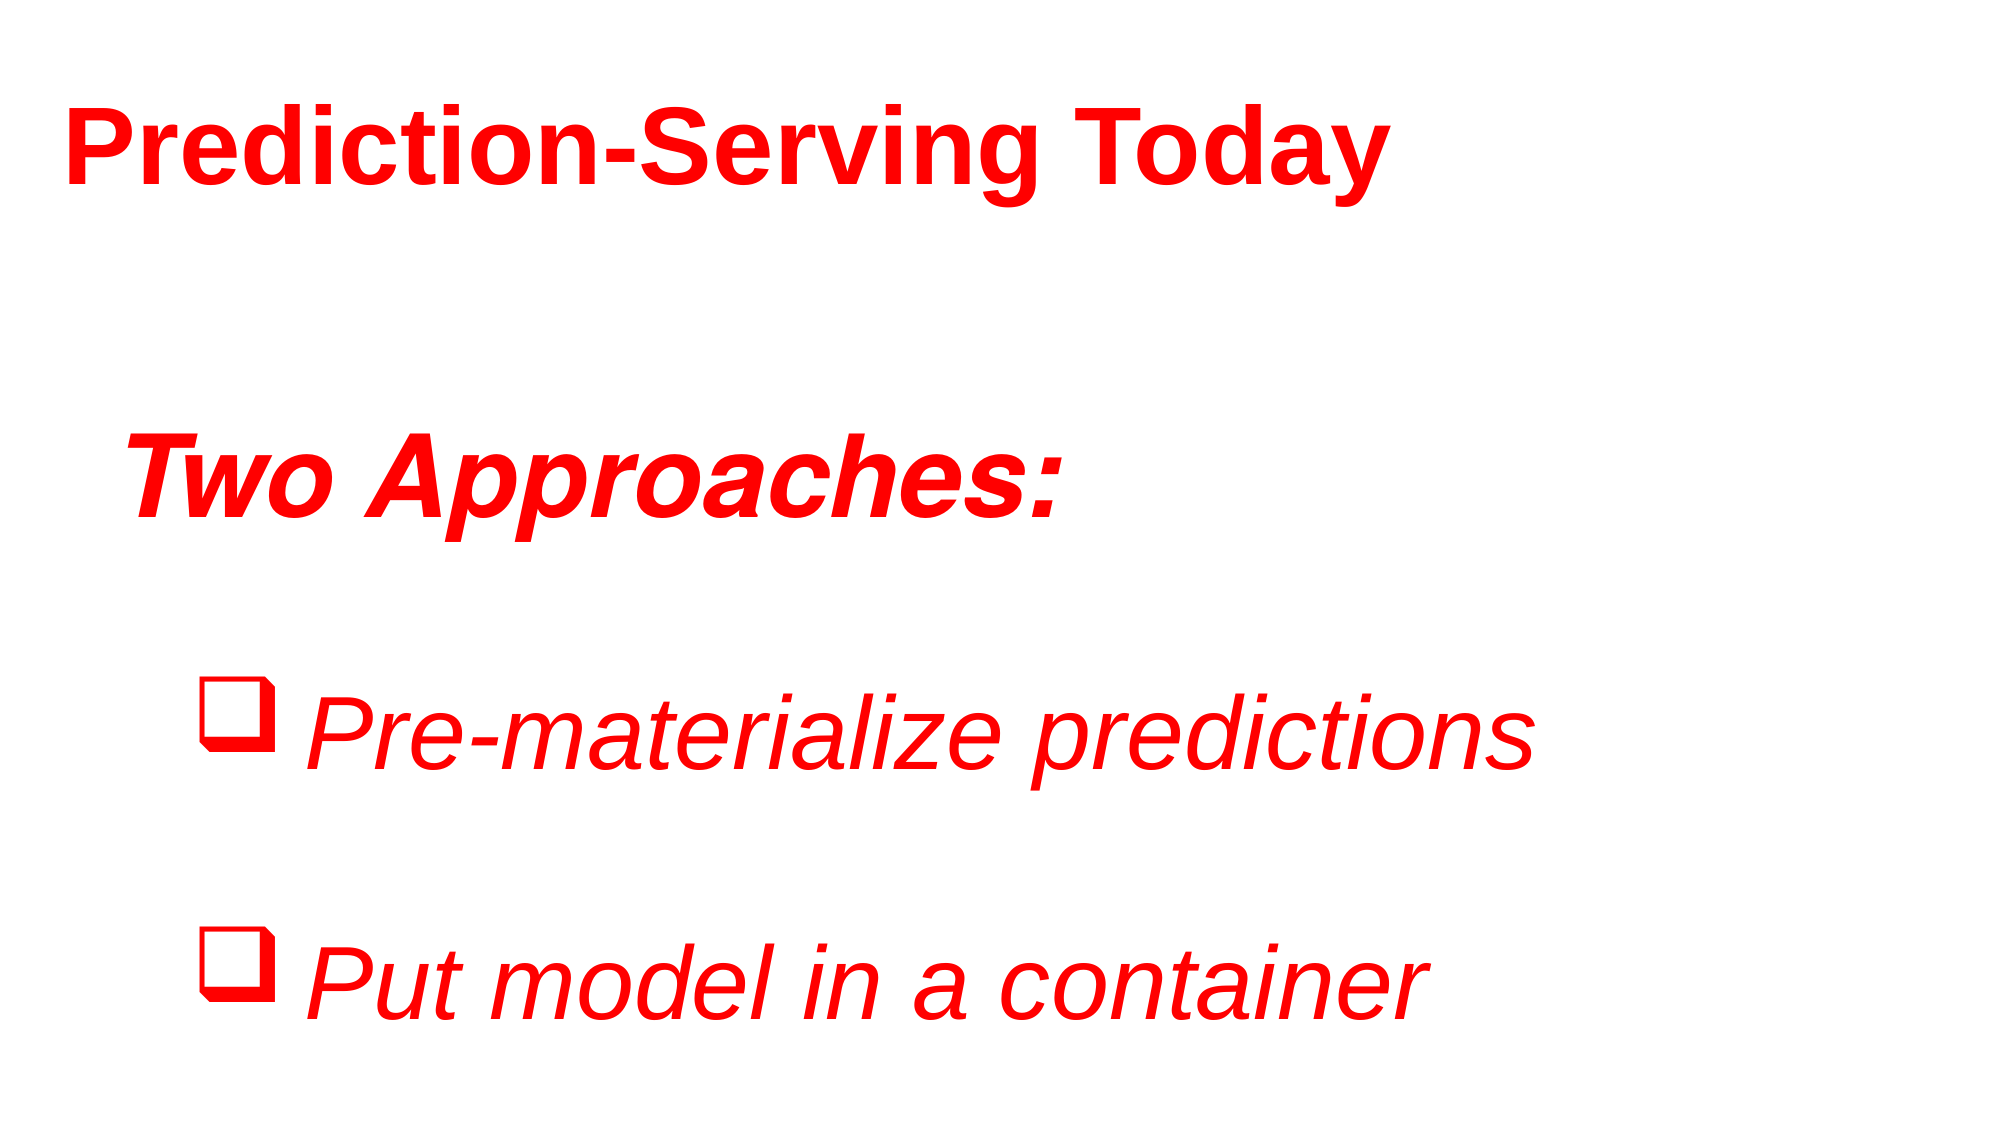

Prediction-Serving Today
Two Approaches:
Pre-materialize predictions
Put model in a container